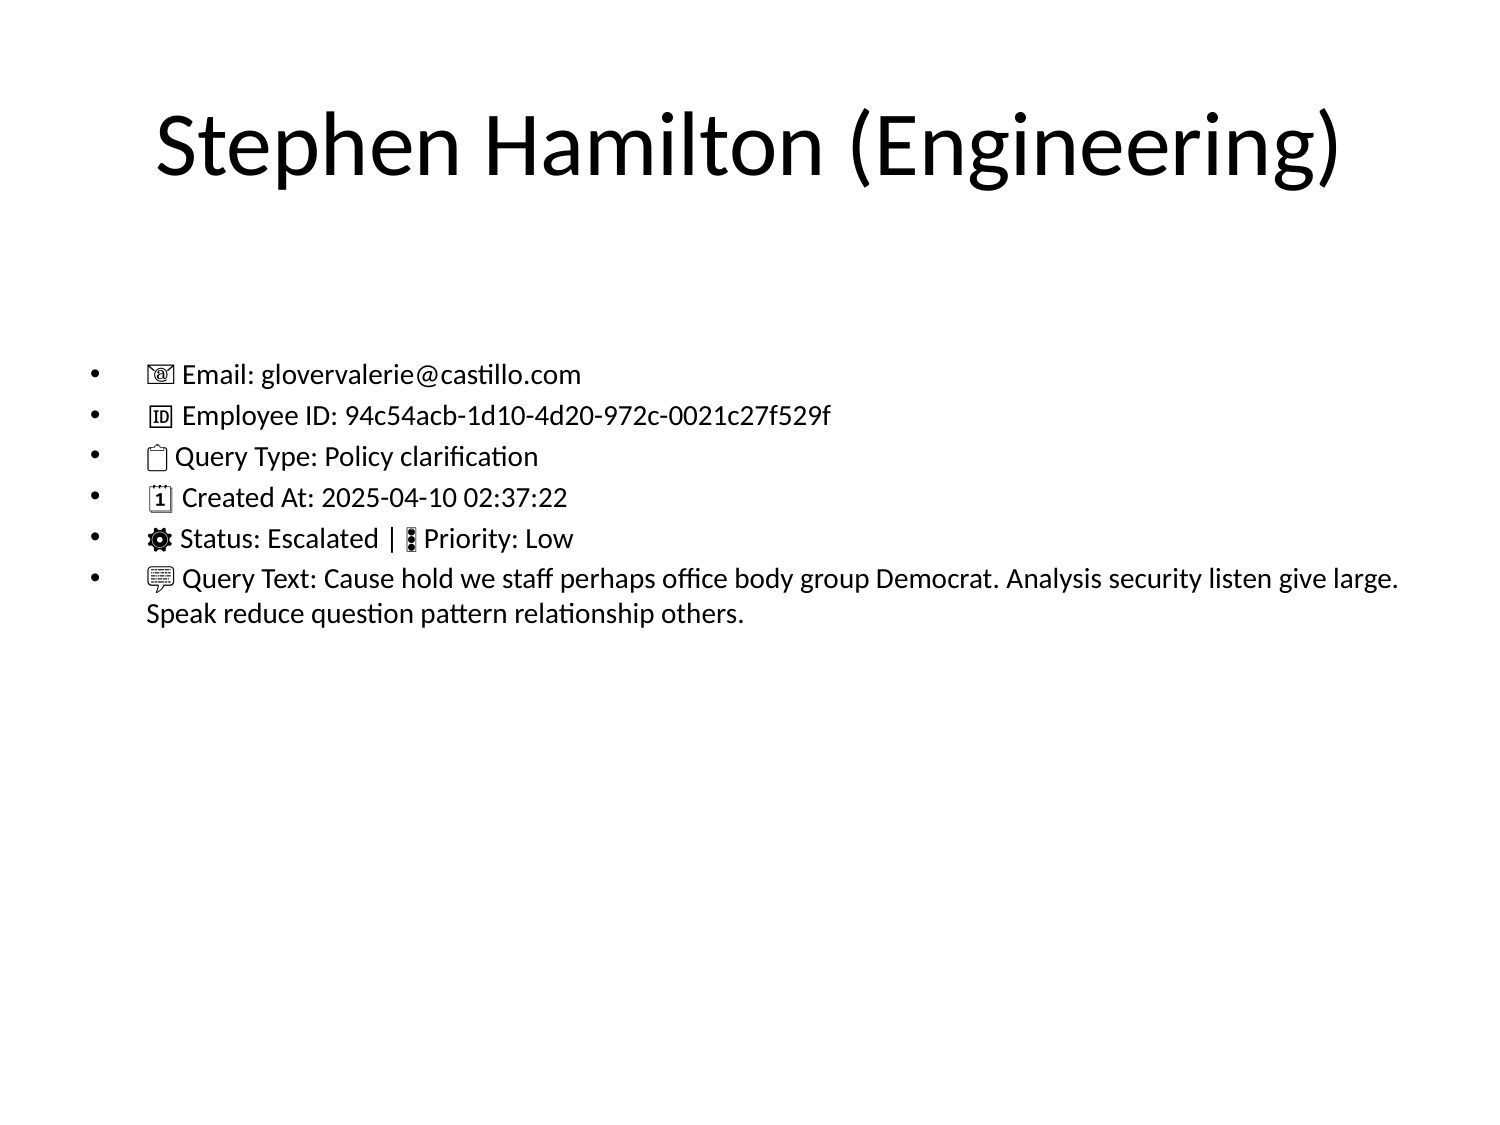

# Stephen Hamilton (Engineering)

📧 Email: glovervalerie@castillo.com
🆔 Employee ID: 94c54acb-1d10-4d20-972c-0021c27f529f
📋 Query Type: Policy clarification
🗓 Created At: 2025-04-10 02:37:22
⚙ Status: Escalated | 🚦 Priority: Low
💬 Query Text: Cause hold we staff perhaps office body group Democrat. Analysis security listen give large. Speak reduce question pattern relationship others.